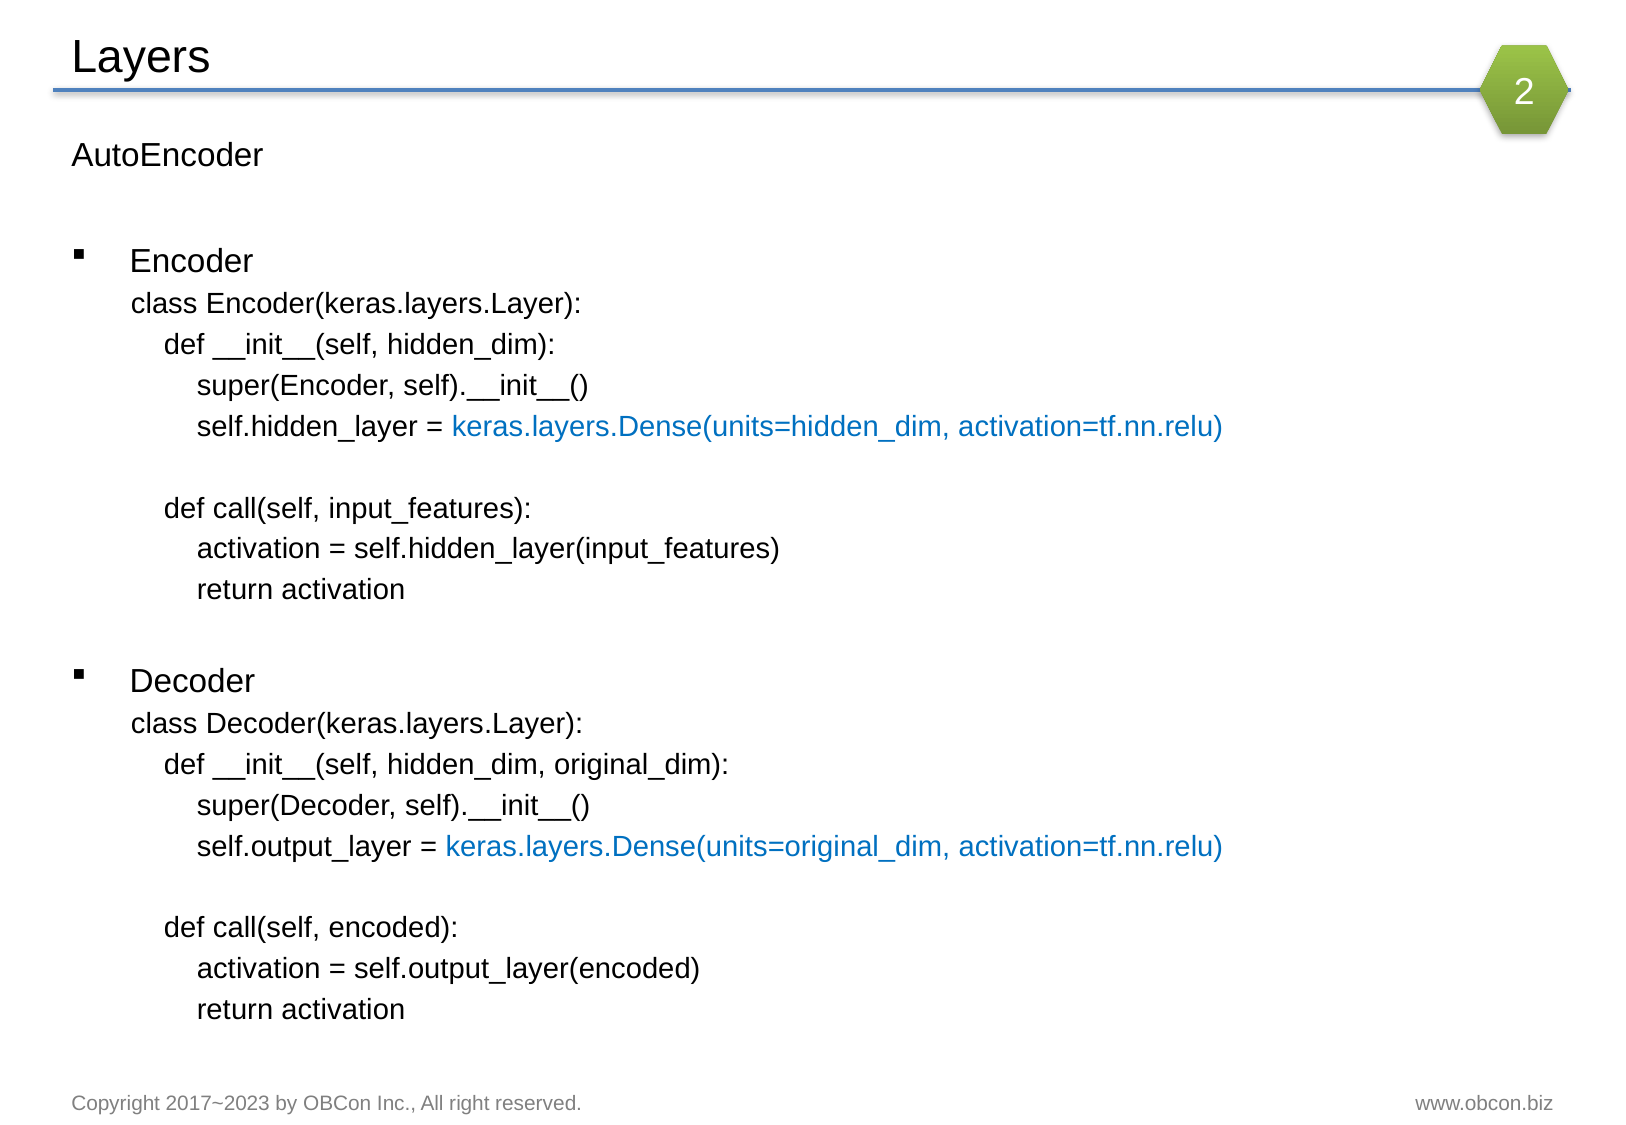

# Layers
2
AutoEncoder
Encoder
class Encoder(keras.layers.Layer):
    def __init__(self, hidden_dim):
        super(Encoder, self).__init__()
        self.hidden_layer = keras.layers.Dense(units=hidden_dim, activation=tf.nn.relu)

    def call(self, input_features):
        activation = self.hidden_layer(input_features)
        return activation

Decoder
class Decoder(keras.layers.Layer):
    def __init__(self, hidden_dim, original_dim):
        super(Decoder, self).__init__()
        self.output_layer = keras.layers.Dense(units=original_dim, activation=tf.nn.relu)

    def call(self, encoded):
        activation = self.output_layer(encoded)
        return activation